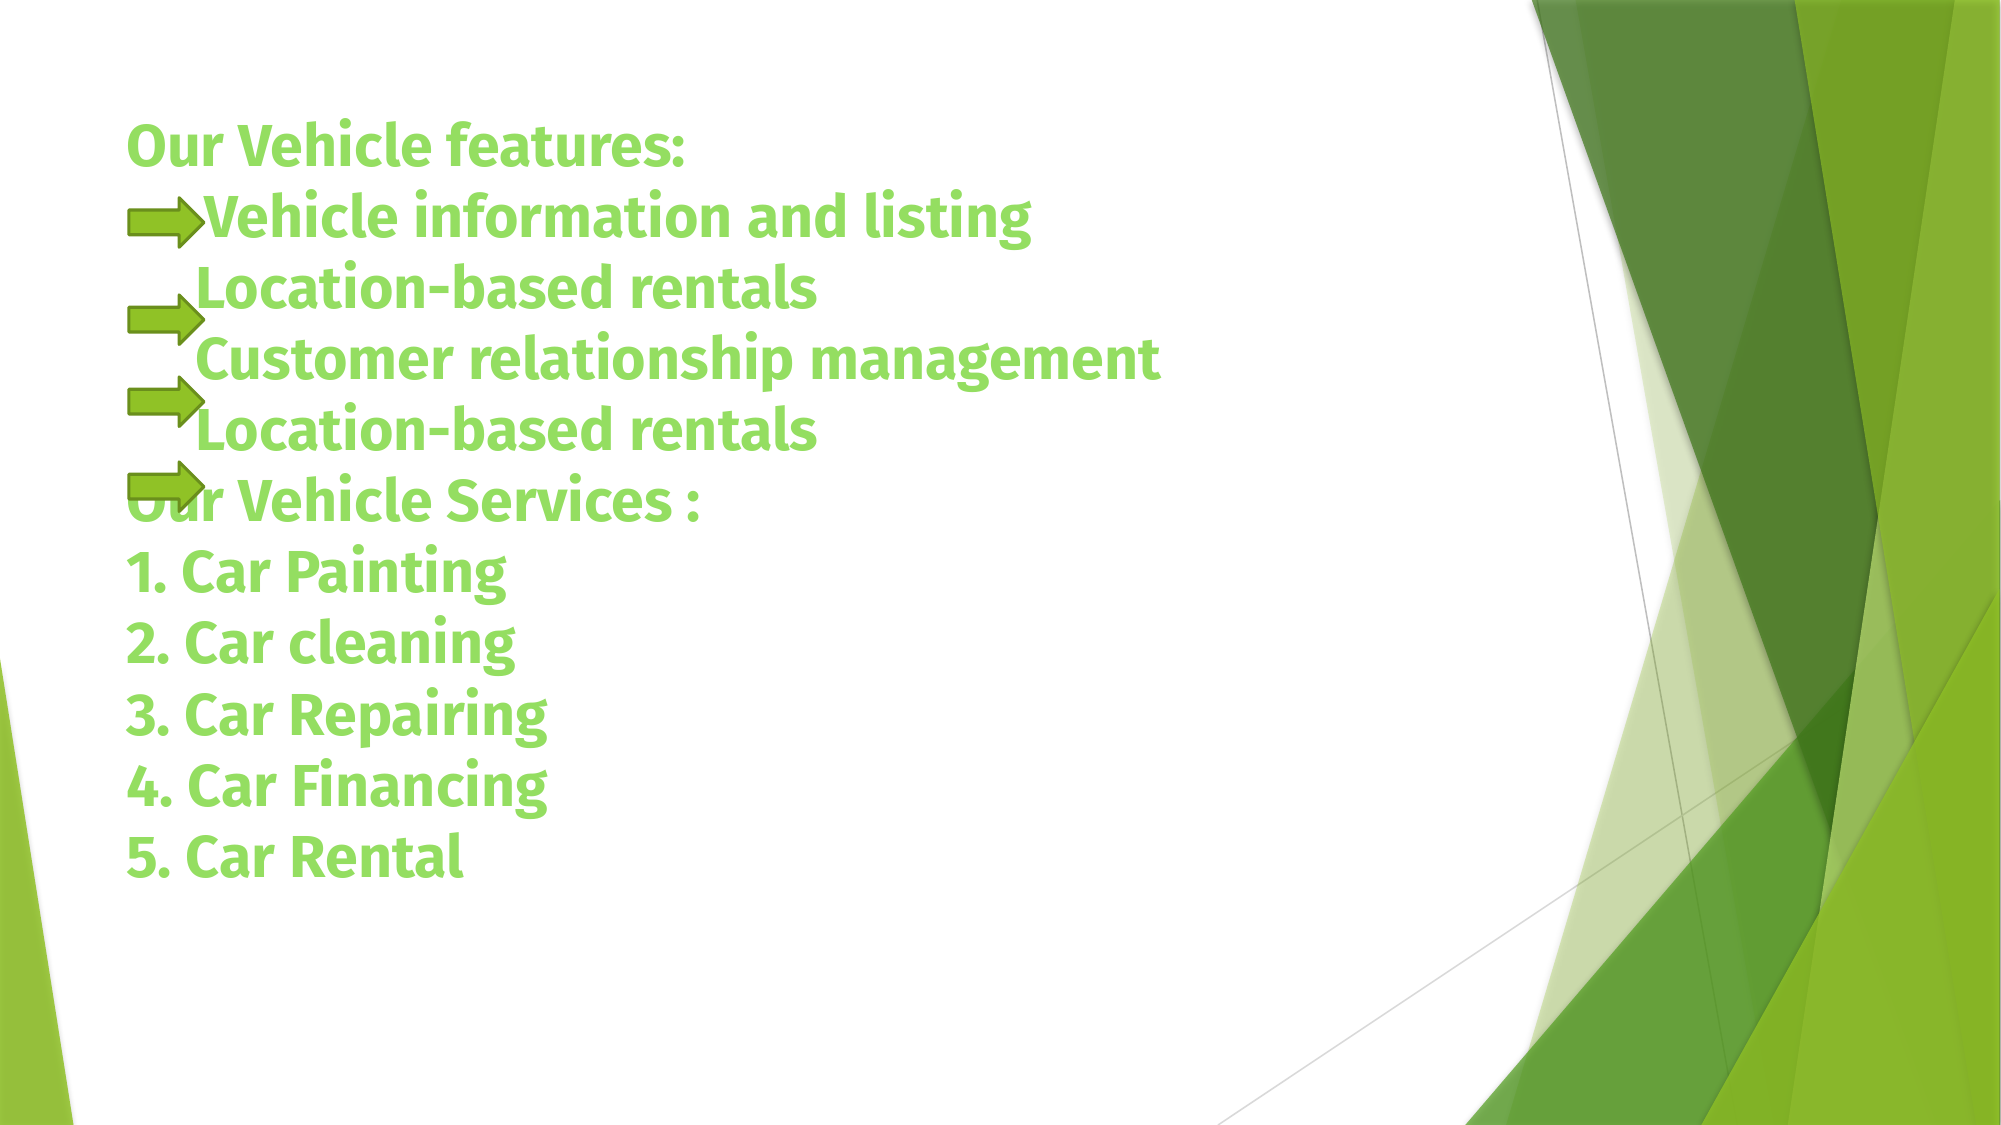

# Our Vehicle features: Vehicle information and listing Location-based rentals Customer relationship management Location-based rentals Our Vehicle Services : 1. Car Painting 2. Car cleaning 3. Car Repairing 4. Car Financing 5. Car Rental